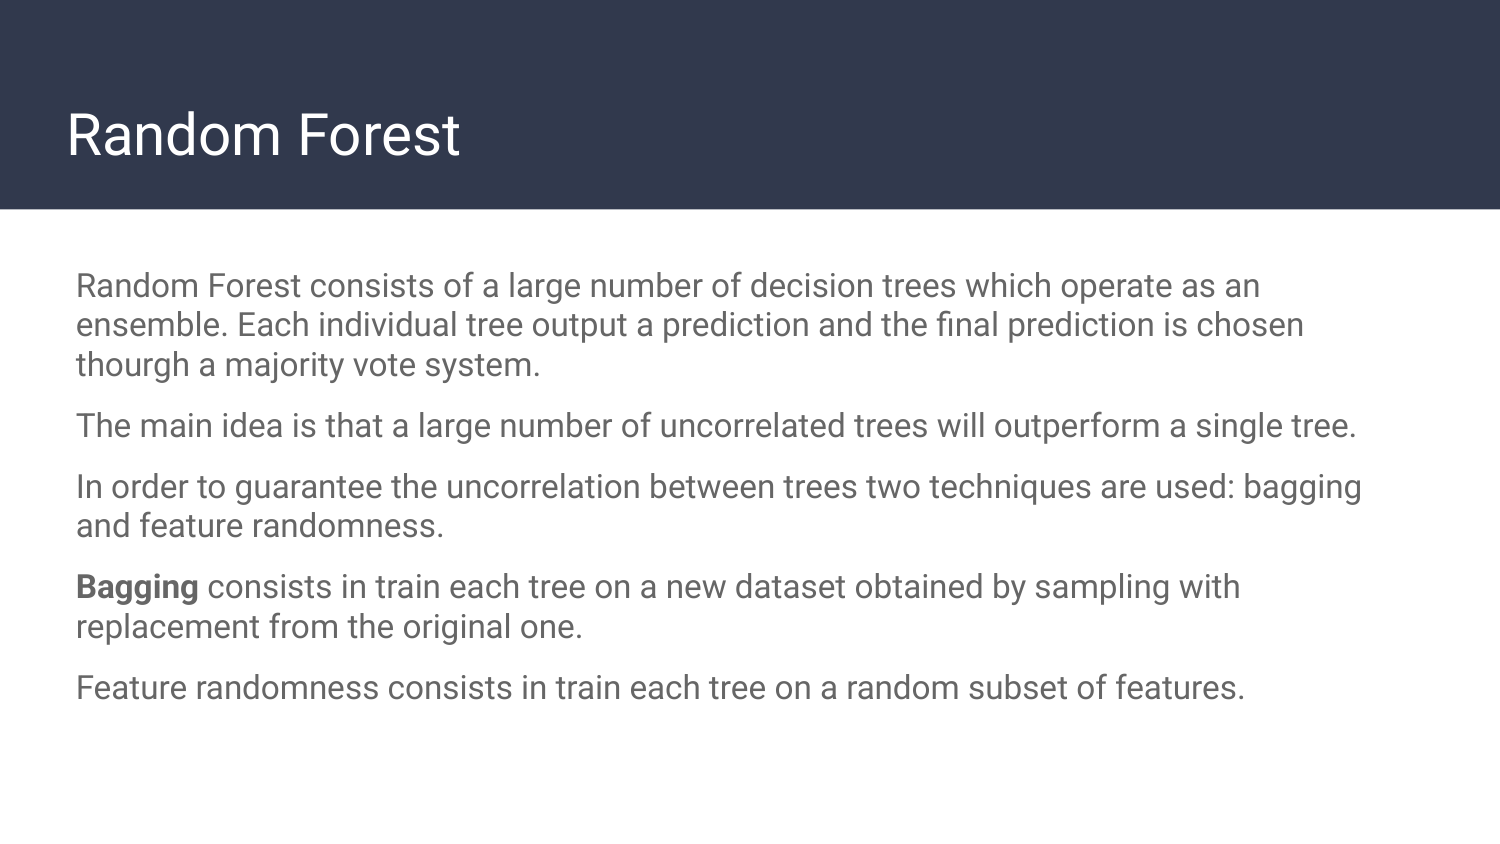

# Random Forest
Random Forest consists of a large number of decision trees which operate as an ensemble. Each individual tree output a prediction and the final prediction is chosen thourgh a majority vote system.
The main idea is that a large number of uncorrelated trees will outperform a single tree.
In order to guarantee the uncorrelation between trees two techniques are used: bagging and feature randomness.
Bagging consists in train each tree on a new dataset obtained by sampling with replacement from the original one.
Feature randomness consists in train each tree on a random subset of features.